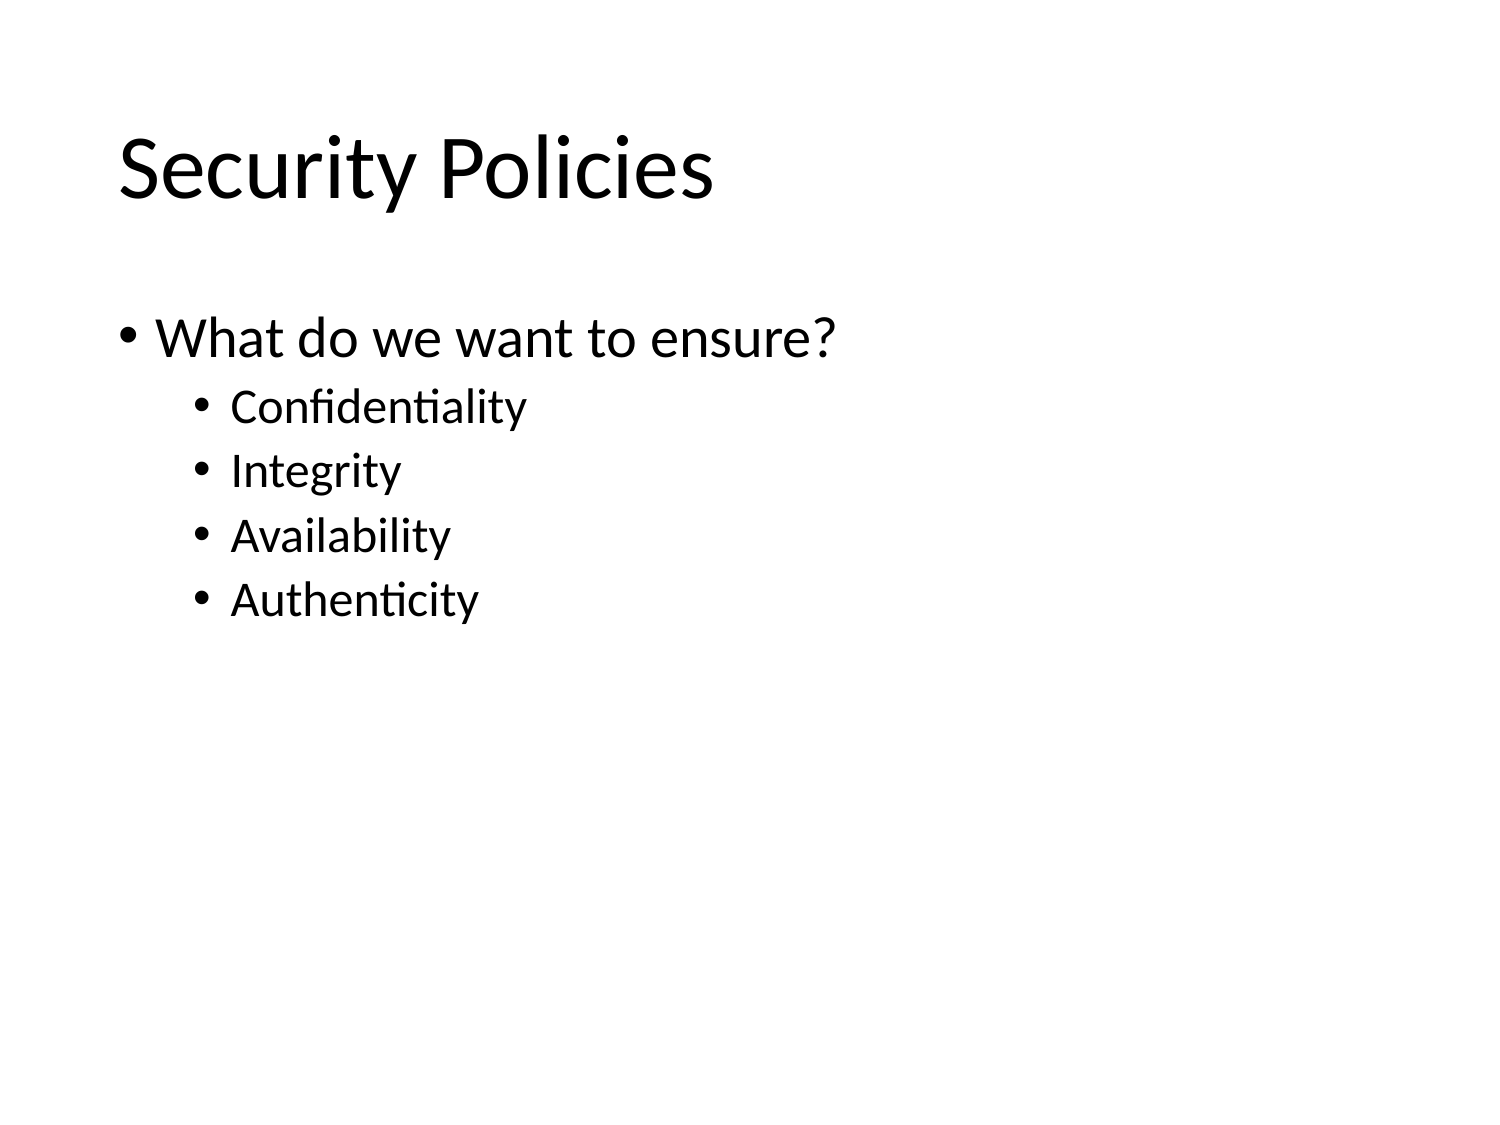

# Security Policies
What do we want to ensure?
Confidentiality
Integrity
Availability
Authenticity